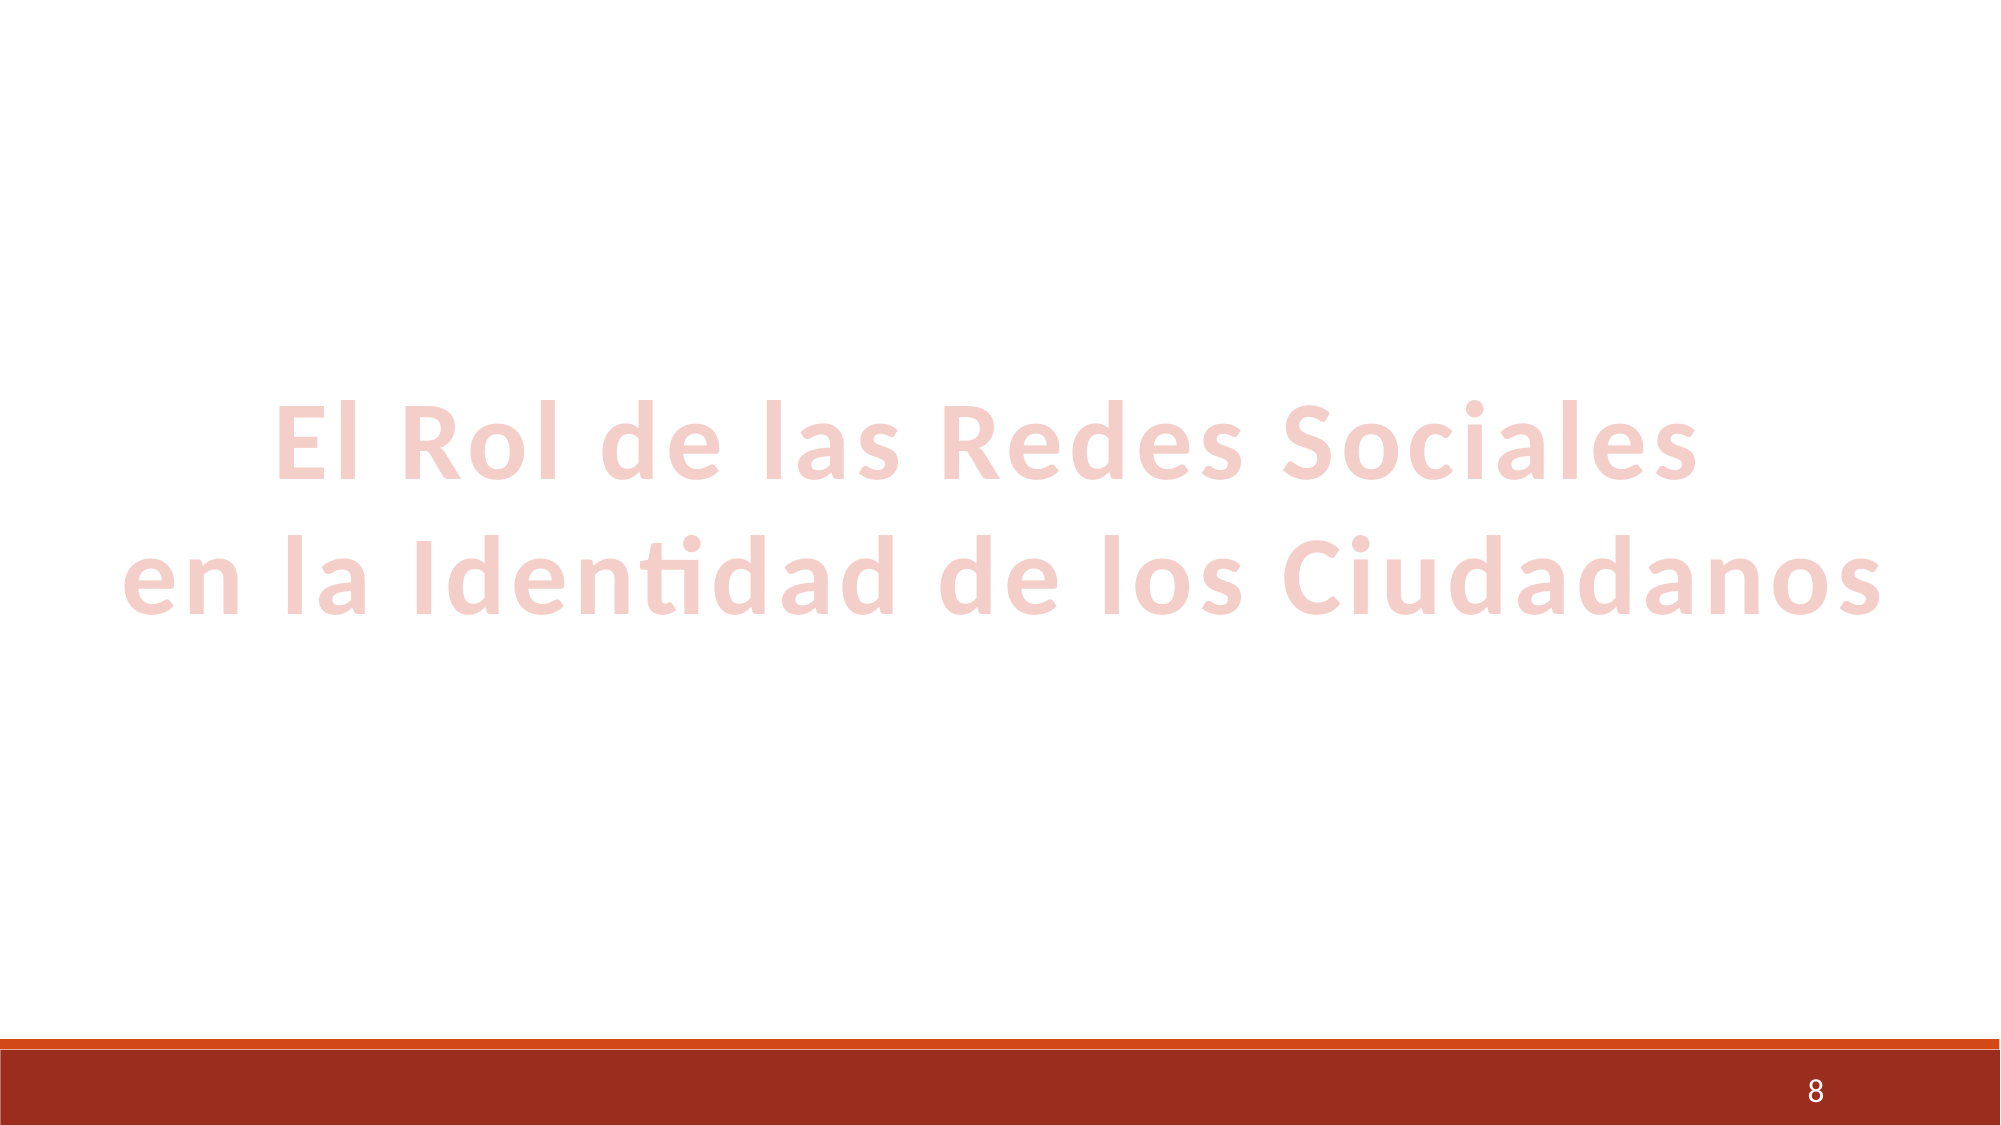

El Rol de las Redes Sociales
en la Identidad de los Ciudadanos
8